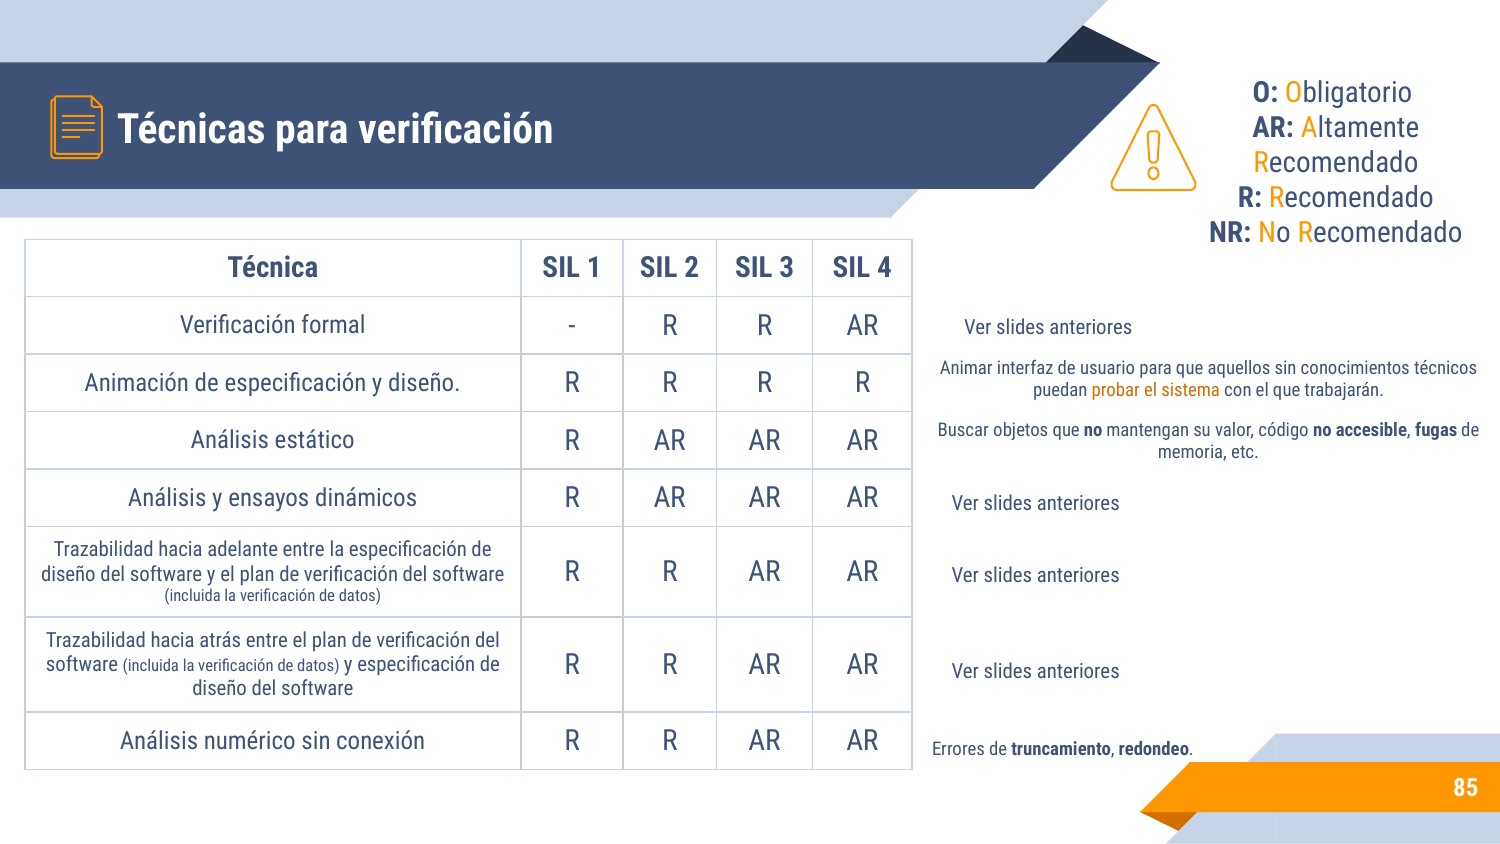

# Técnicas para verificación
O: Obligatorio
AR: Altamente Recomendado
R: Recomendado
NR: No Recomendado

| Técnica | SIL 1 | SIL 2 | SIL 3 | SIL 4 |
| --- | --- | --- | --- | --- |
| Verificación formal | - | R | R | AR |
| Animación de especificación y diseño. | R | R | R | R |
| Análisis estático | R | AR | AR | AR |
| Análisis y ensayos dinámicos | R | AR | AR | AR |
| Trazabilidad hacia adelante entre la especificación de diseño del software y el plan de verificación del software (incluida la verificación de datos) | R | R | AR | AR |
| Trazabilidad hacia atrás entre el plan de verificación del software (incluida la verificación de datos) y especificación de diseño del software | R | R | AR | AR |
| Análisis numérico sin conexión | R | R | AR | AR |
Ver slides anteriores
Animar interfaz de usuario para que aquellos sin conocimientos técnicos puedan probar el sistema con el que trabajarán.
Buscar objetos que no mantengan su valor, código no accesible, fugas de memoria, etc.
Ver slides anteriores
Ver slides anteriores
Ver slides anteriores
Errores de truncamiento, redondeo.

85